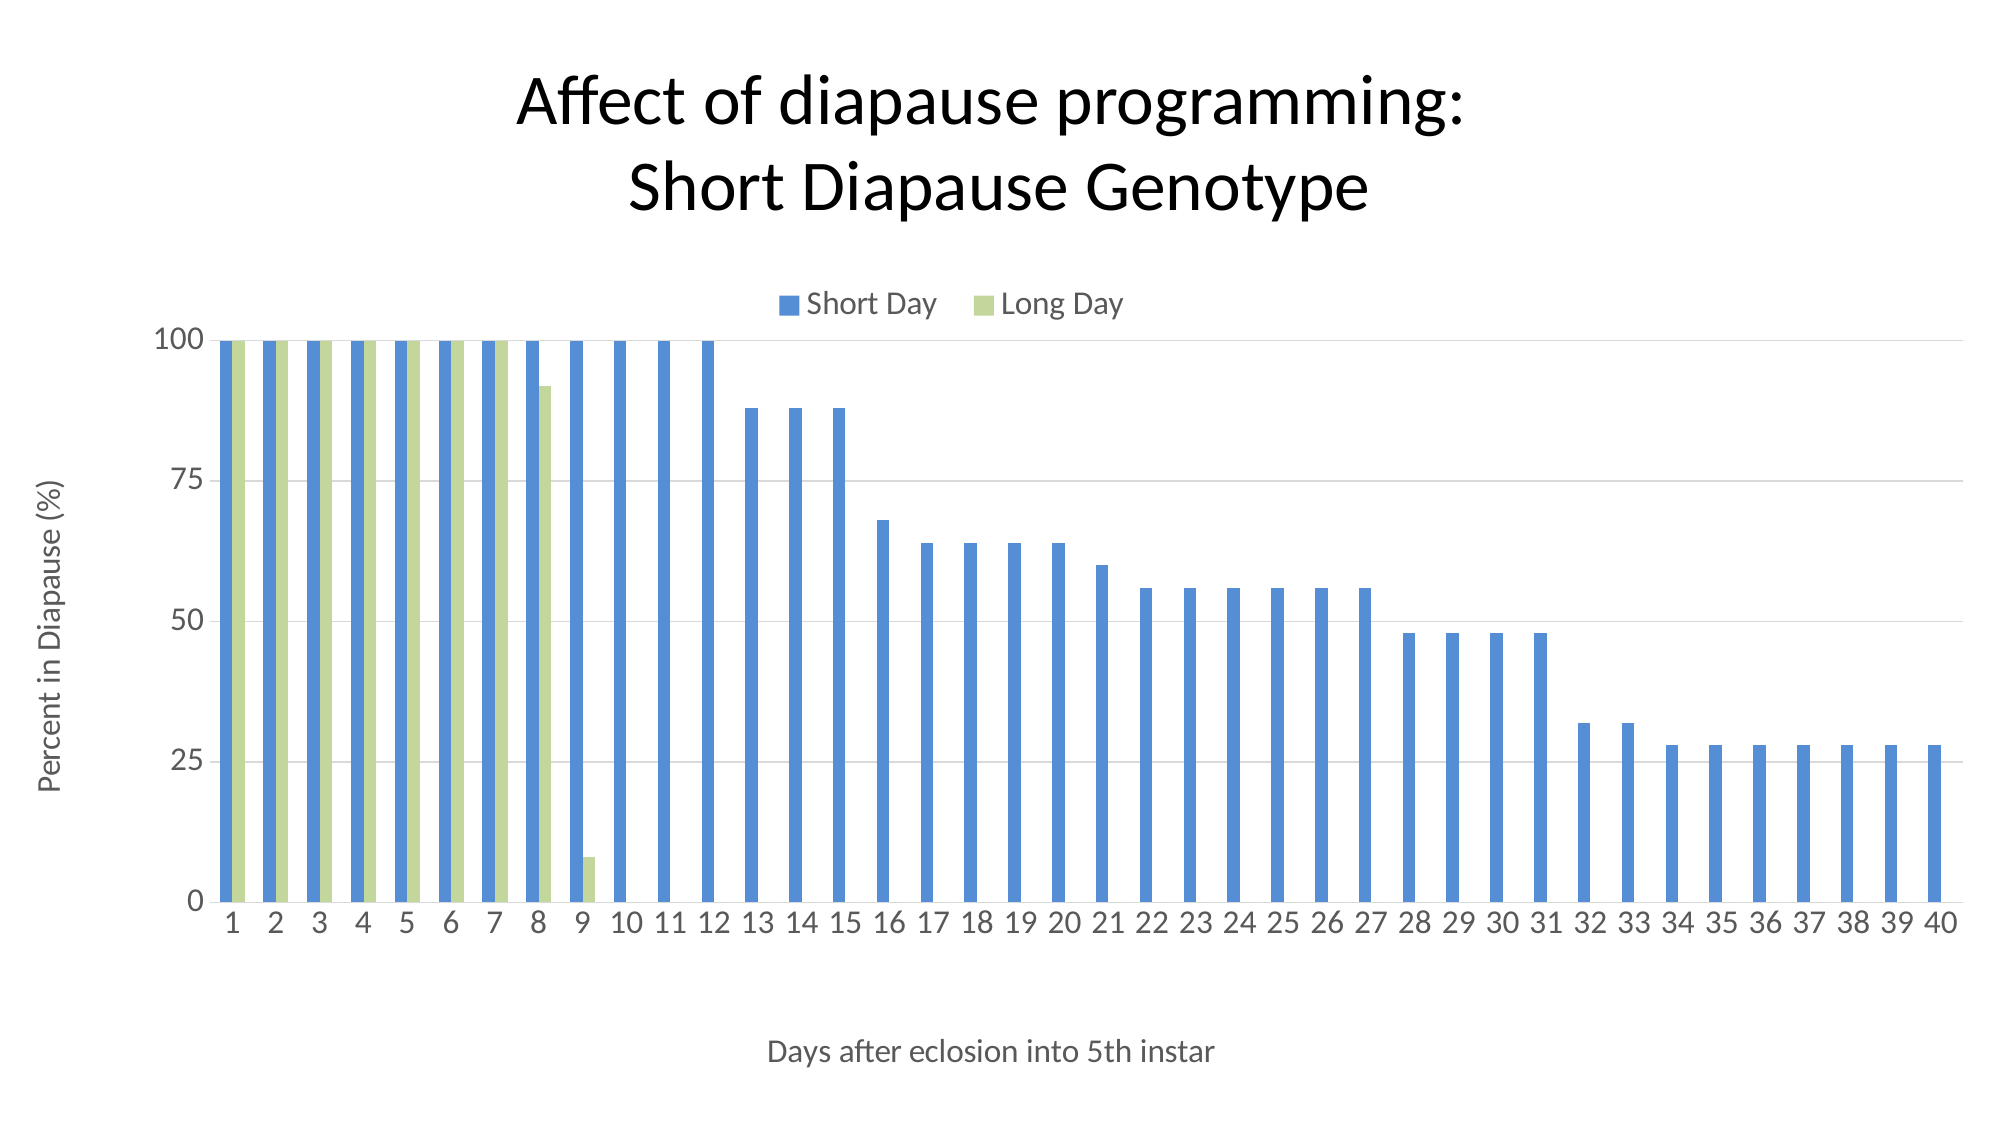

# Affect of diapause programming: Short Diapause Genotype

### Chart

| Category | Short Day | Long Day |
|---|---|---|
| 1 | 100.0 | 100.0 |
| 2 | 100.0 | 100.0 |
| 3 | 100.0 | 100.0 |
| 4 | 100.0 | 100.0 |
| 5 | 100.0 | 100.0 |
| 6 | 100.0 | 100.0 |
| 7 | 100.0 | 100.0 |
| 8 | 100.0 | 92.0 |
| 9 | 100.0 | 8.0 |
| 10 | 100.0 | 0.0 |
| 11 | 100.0 | 0.0 |
| 12 | 100.0 | 0.0 |
| 13 | 88.0 | 0.0 |
| 14 | 88.0 | 0.0 |
| 15 | 88.0 | 0.0 |
| 16 | 68.0 | 0.0 |
| 17 | 64.0 | 0.0 |
| 18 | 64.0 | 0.0 |
| 19 | 64.0 | 0.0 |
| 20 | 64.0 | 0.0 |
| 21 | 60.0 | 0.0 |
| 22 | 56.0 | 0.0 |
| 23 | 56.0 | 0.0 |
| 24 | 56.0 | 0.0 |
| 25 | 56.0 | 0.0 |
| 26 | 56.0 | 0.0 |
| 27 | 56.0 | 0.0 |
| 28 | 48.0 | 0.0 |
| 29 | 48.0 | None |
| 30 | 48.0 | 0.0 |
| 31 | 48.0 | 0.0 |
| 32 | 32.0 | 0.0 |
| 33 | 32.0 | None |
| 34 | 28.0 | 0.0 |
| 35 | 28.0 | 0.0 |
| 36 | 28.0 | 0.0 |
| 37 | 28.0 | 0.0 |
| 38 | 28.0 | 0.0 |
| 39 | 28.0 | 0.0 |
| 40 | 28.0 | 0.0 |